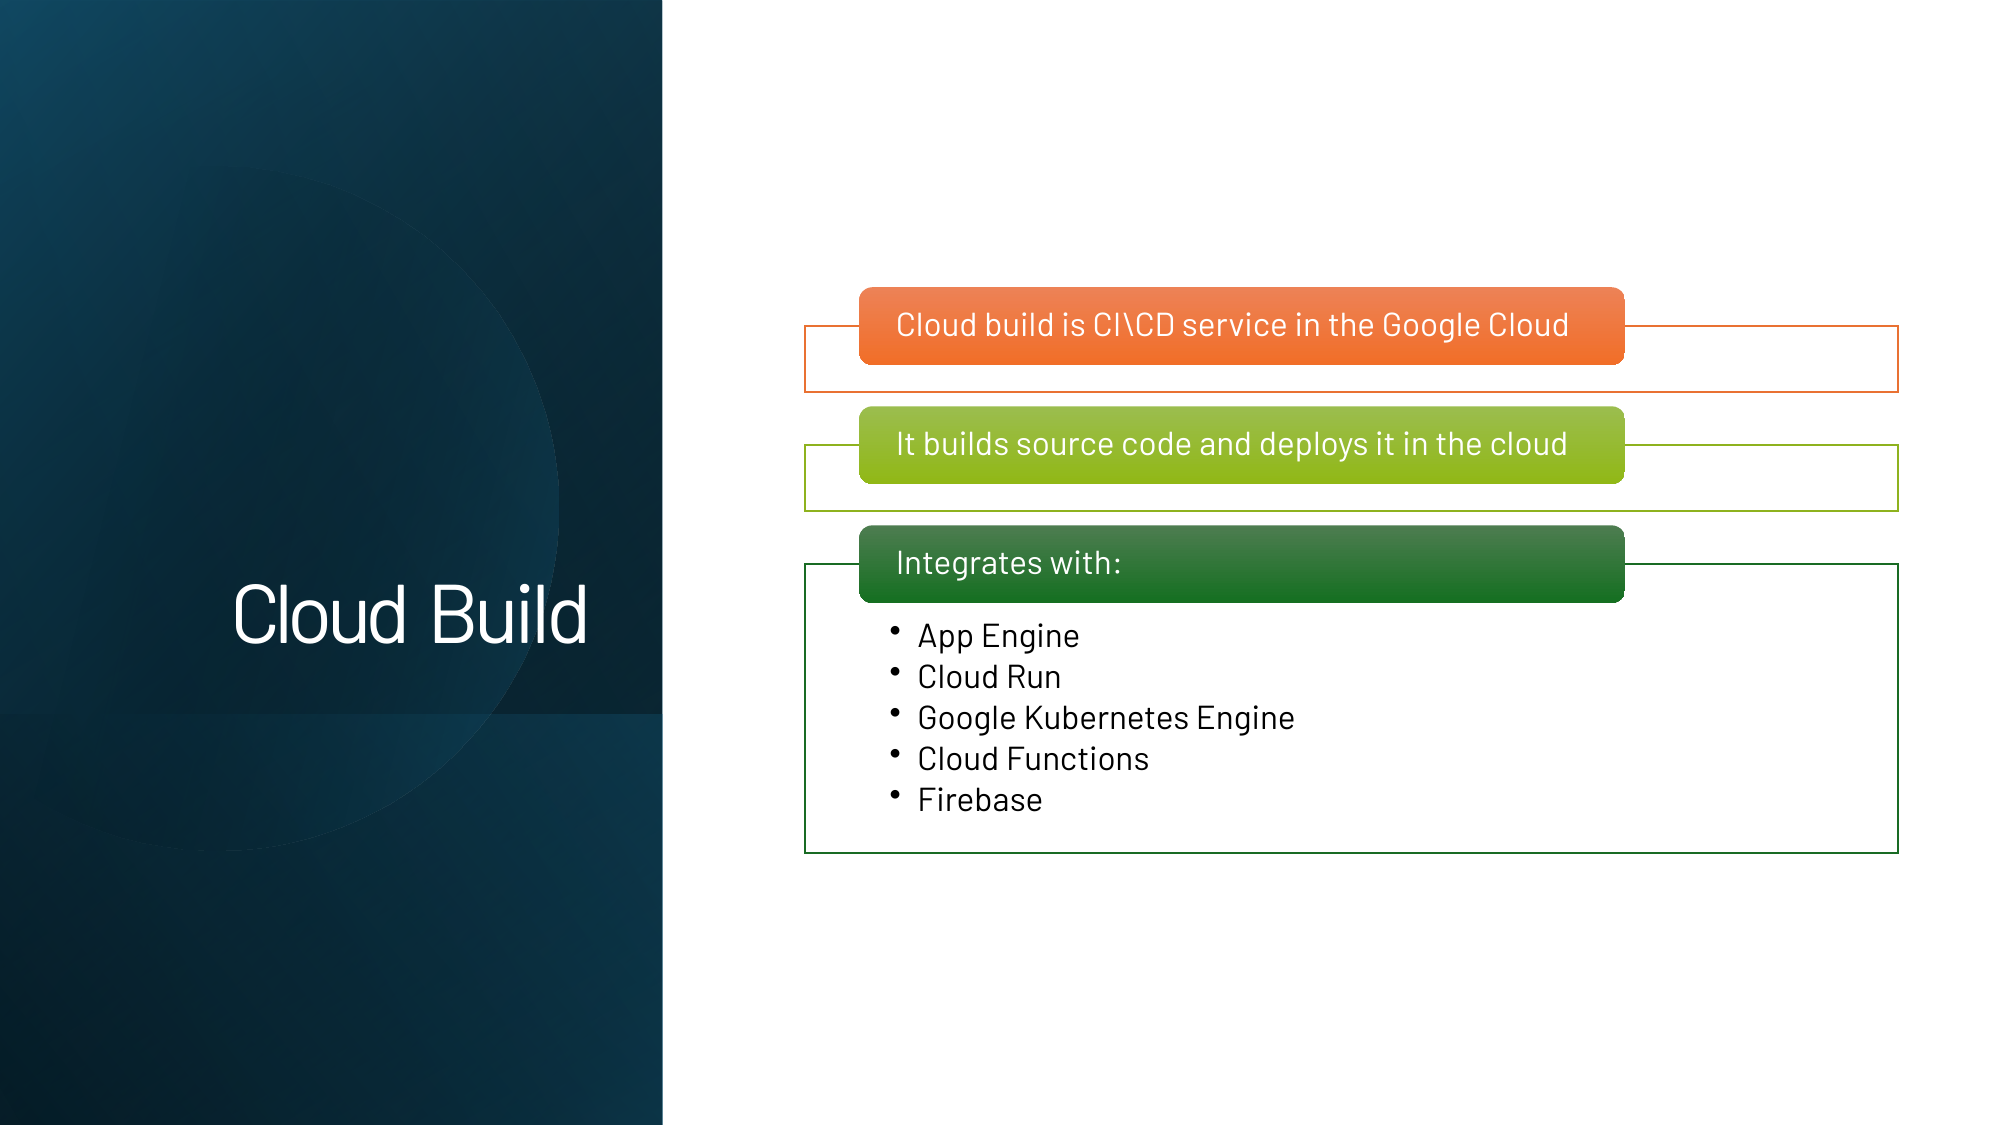

Cloud build is CI\CD service in the Google Cloud
It builds source code and deploys it in the cloud
App Engine
Cloud Run
Google Kubernetes Engine
Cloud Functions
Firebase
Integrates with:

# Cloud Build